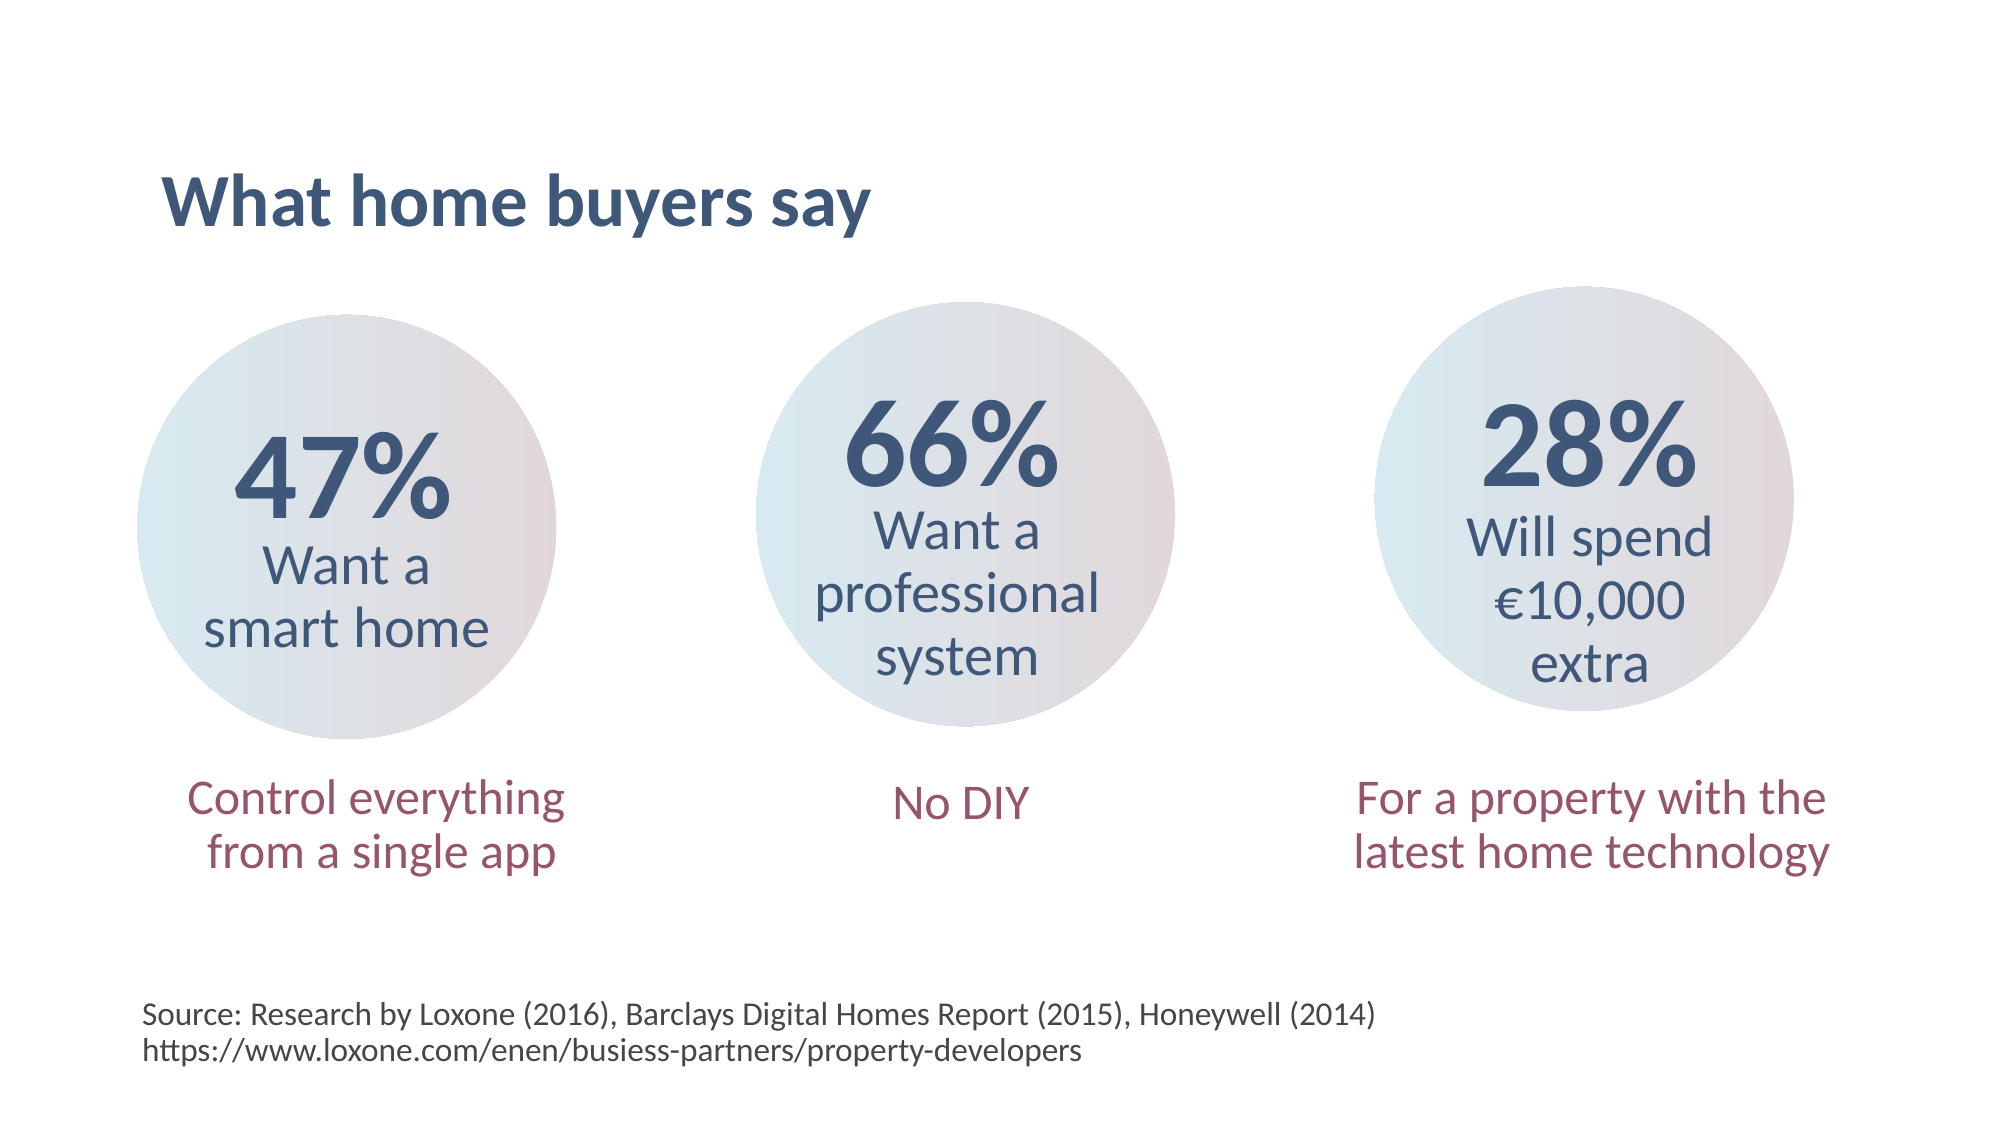

Research by Loxone (2016), Barclays Digital Homes Report (2015), Honeywell (2014)
https://www.loxone.com/enen/business-partners/property-developers/

# What home buyers say

66%
28%
47%
Want a professional system
Will spend €10,000 extra
Want a smart home
Control everything
from a single app

For a property with the latest home technology

No DIY

Source: Research by Loxone (2016), Barclays Digital Homes Report (2015), Honeywell (2014) https://www.loxone.com/enen/busiess-partners/property-developers